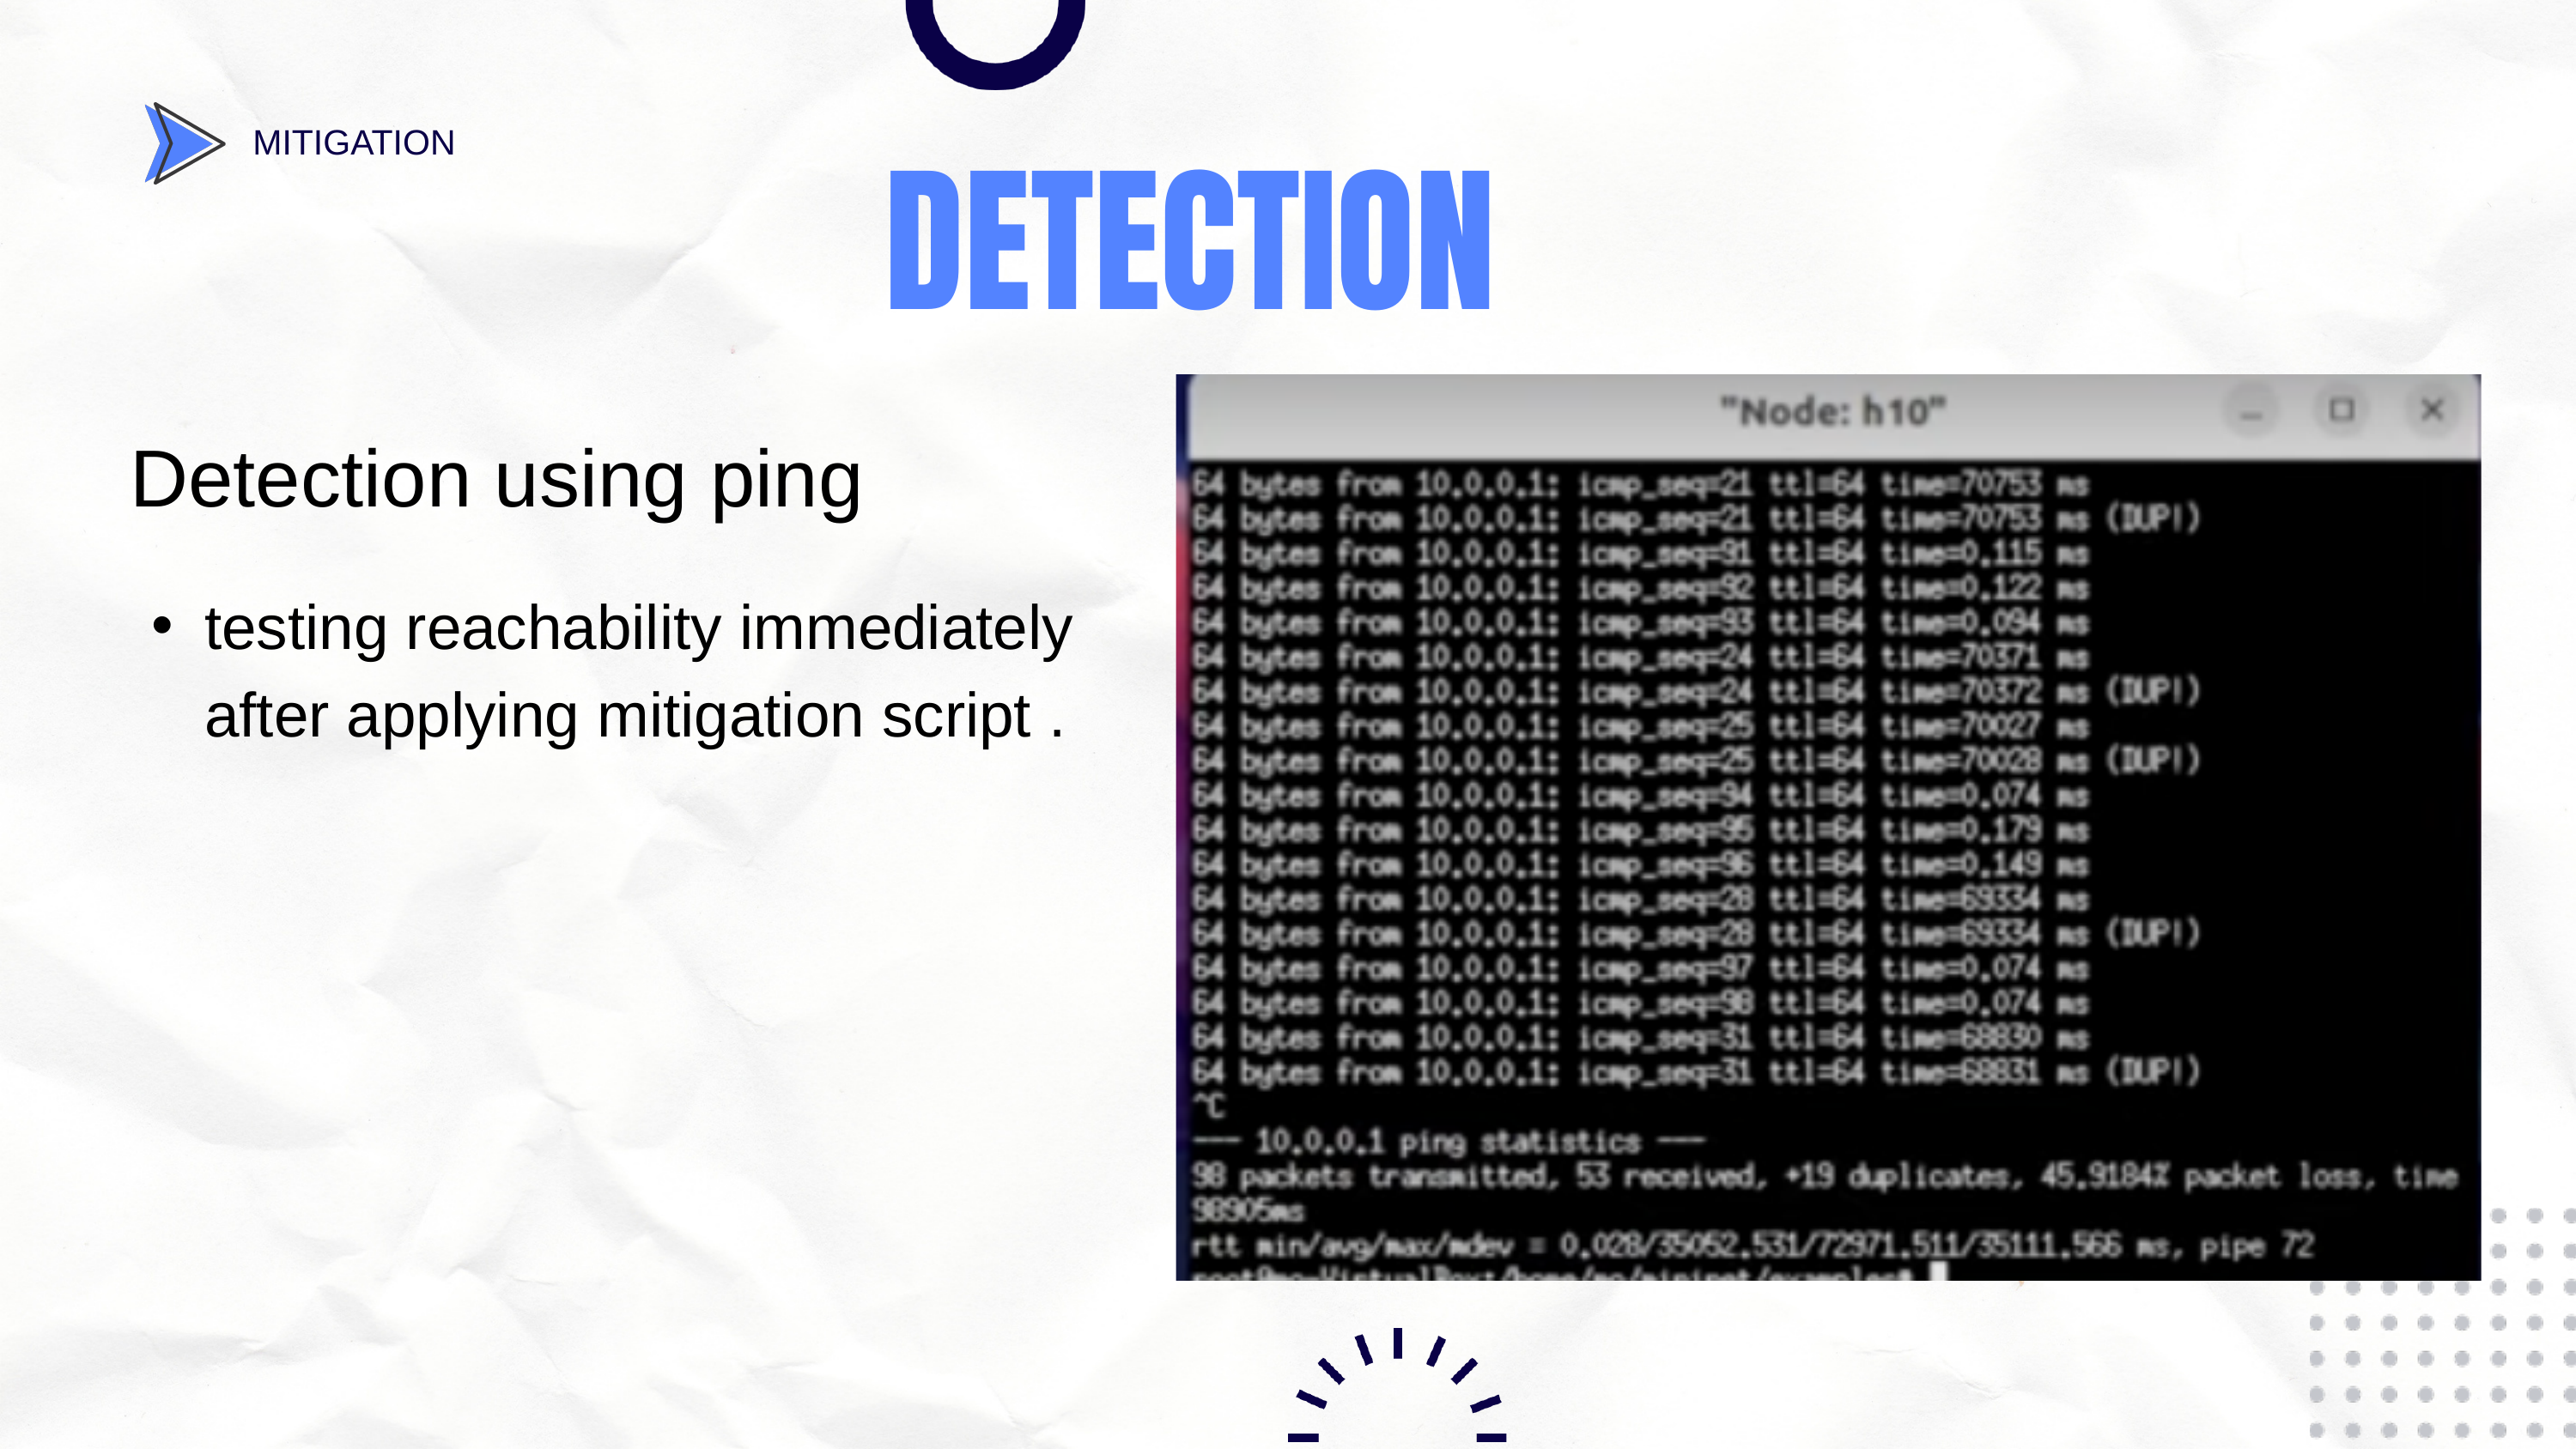

MITIGATION
DETECTION

Detection using ping
testing reachability immediately after applying mitigation script .